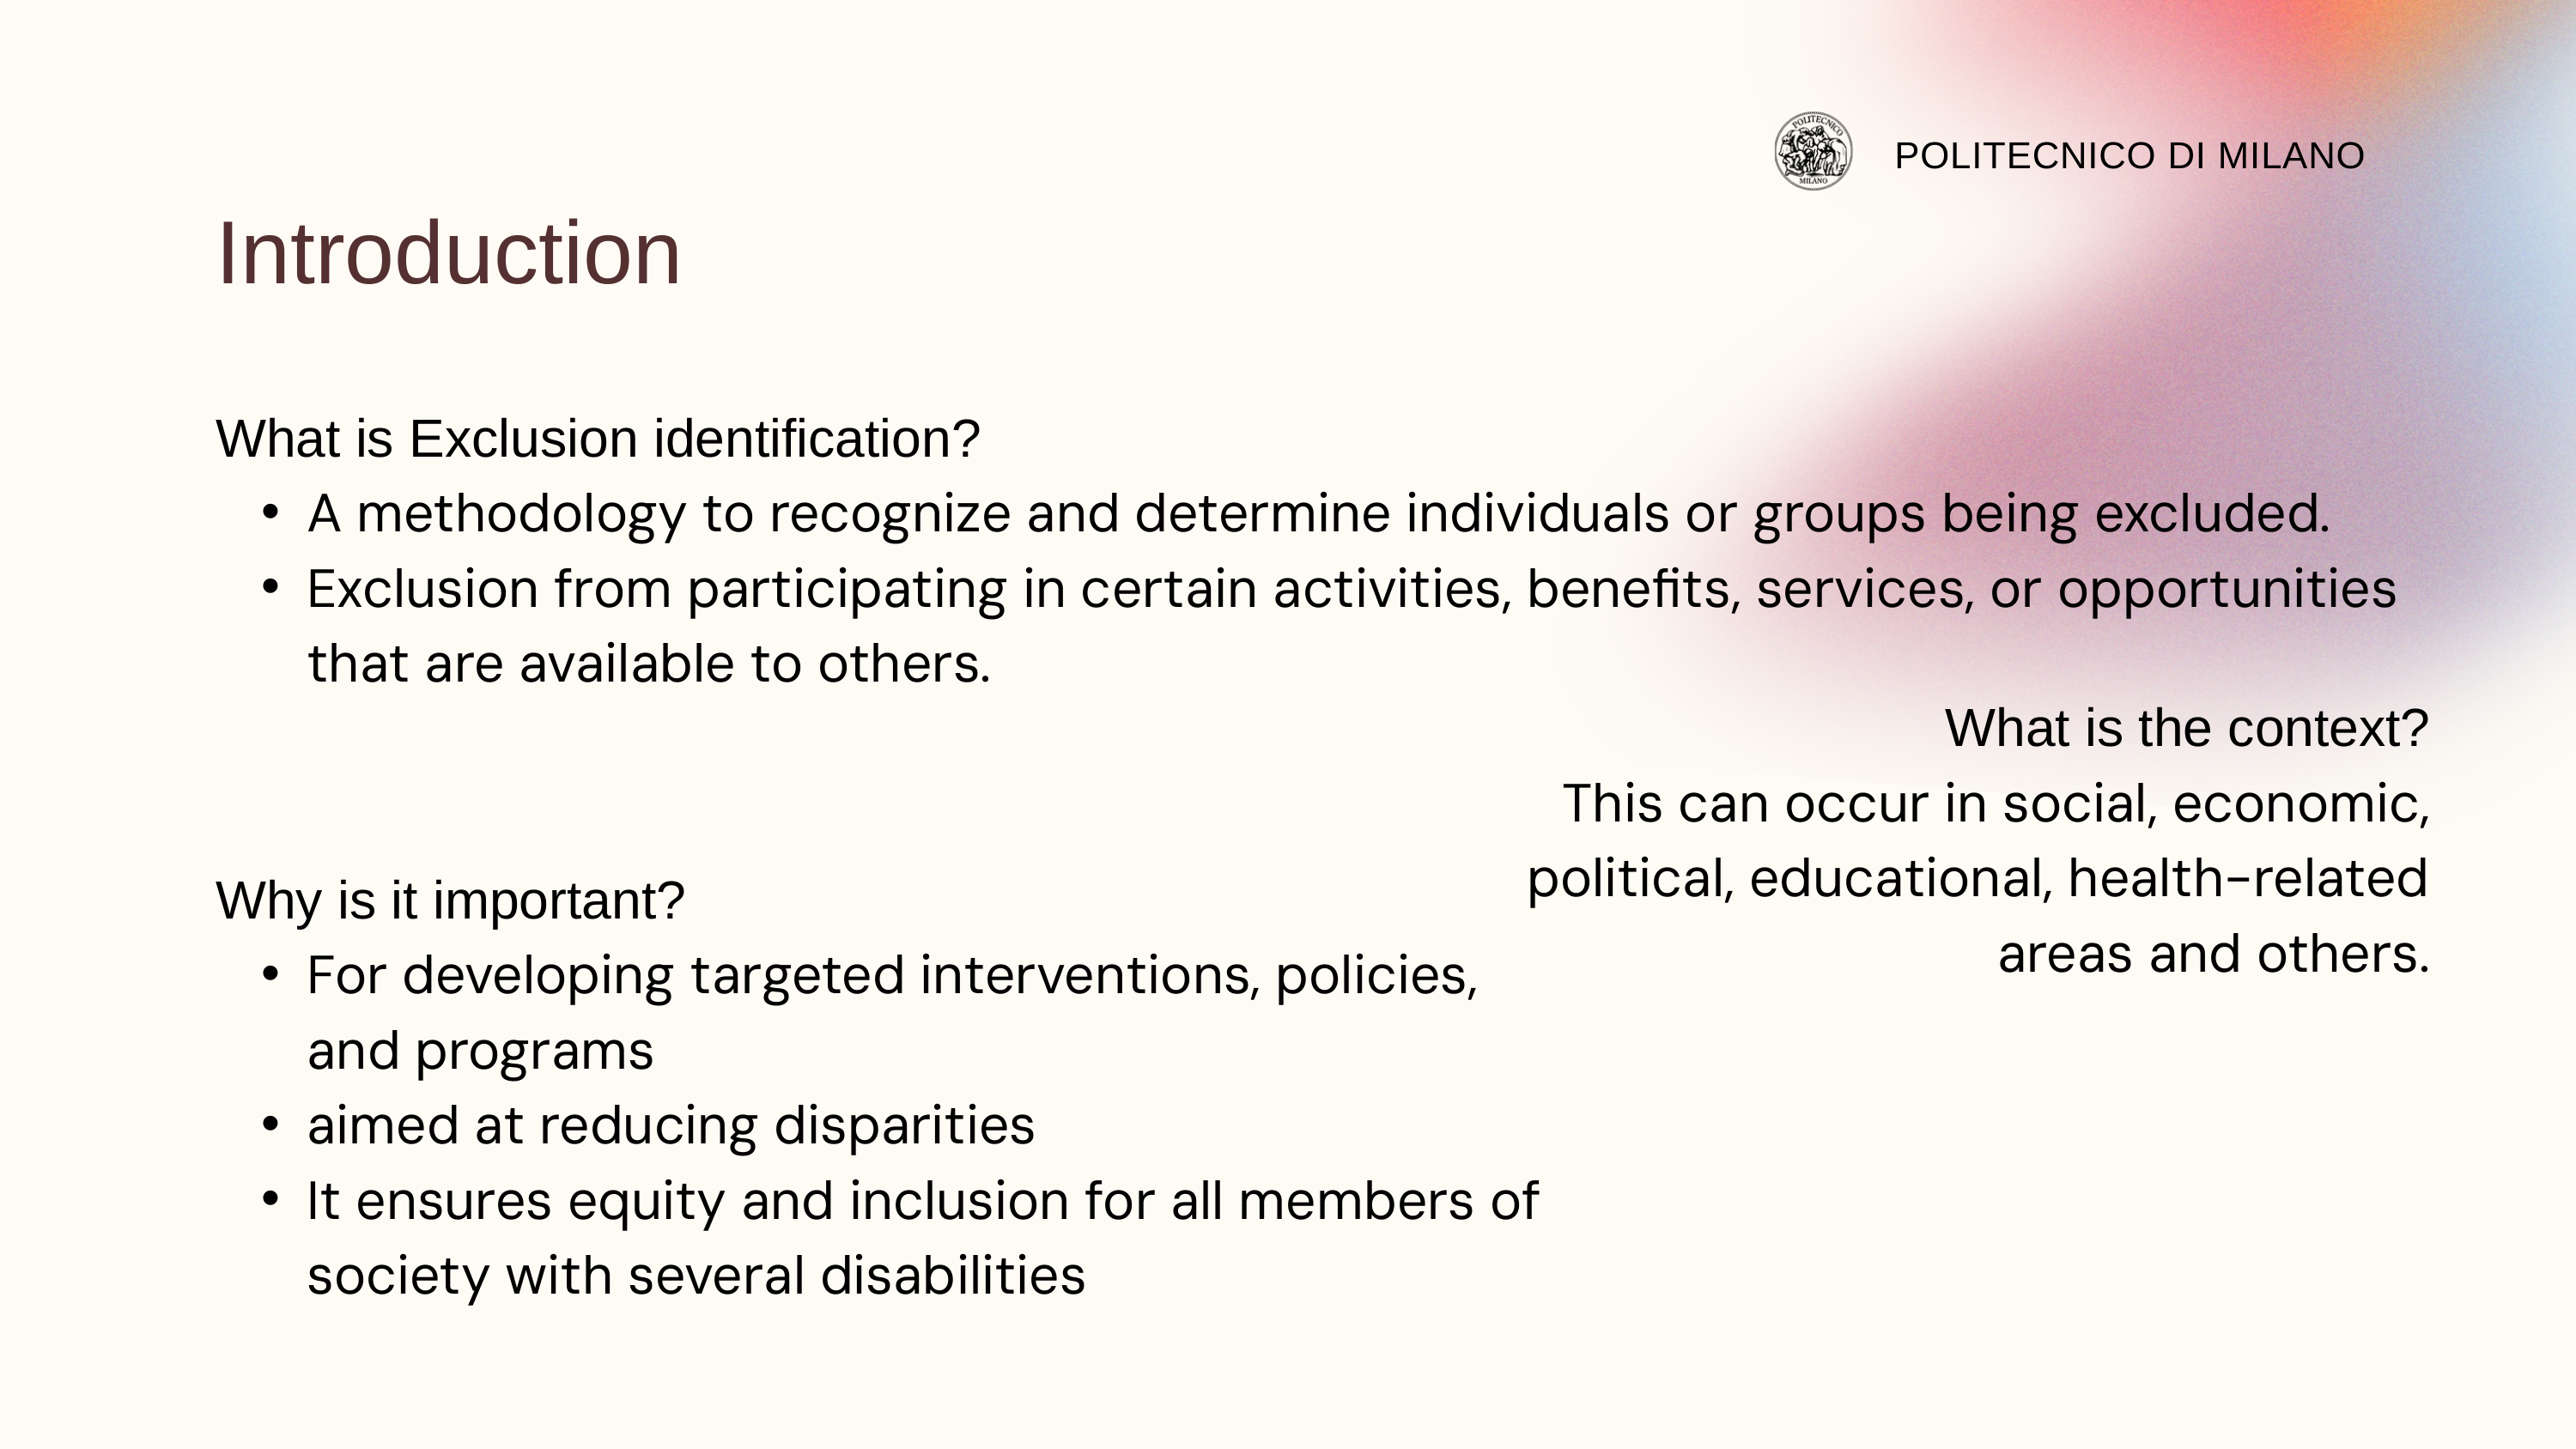

POLITECNICO DI MILANO
Introduction

What is Exclusion identification?
A methodology to recognize and determine individuals or groups being excluded.
Exclusion from participating in certain activities, benefits, services, or opportunities that are available to others.
What is the context?
This can occur in social, economic, political, educational, health-related areas and others.
Why is it important?
For developing targeted interventions, policies, and programs
aimed at reducing disparities
It ensures equity and inclusion for all members of society with several disabilities